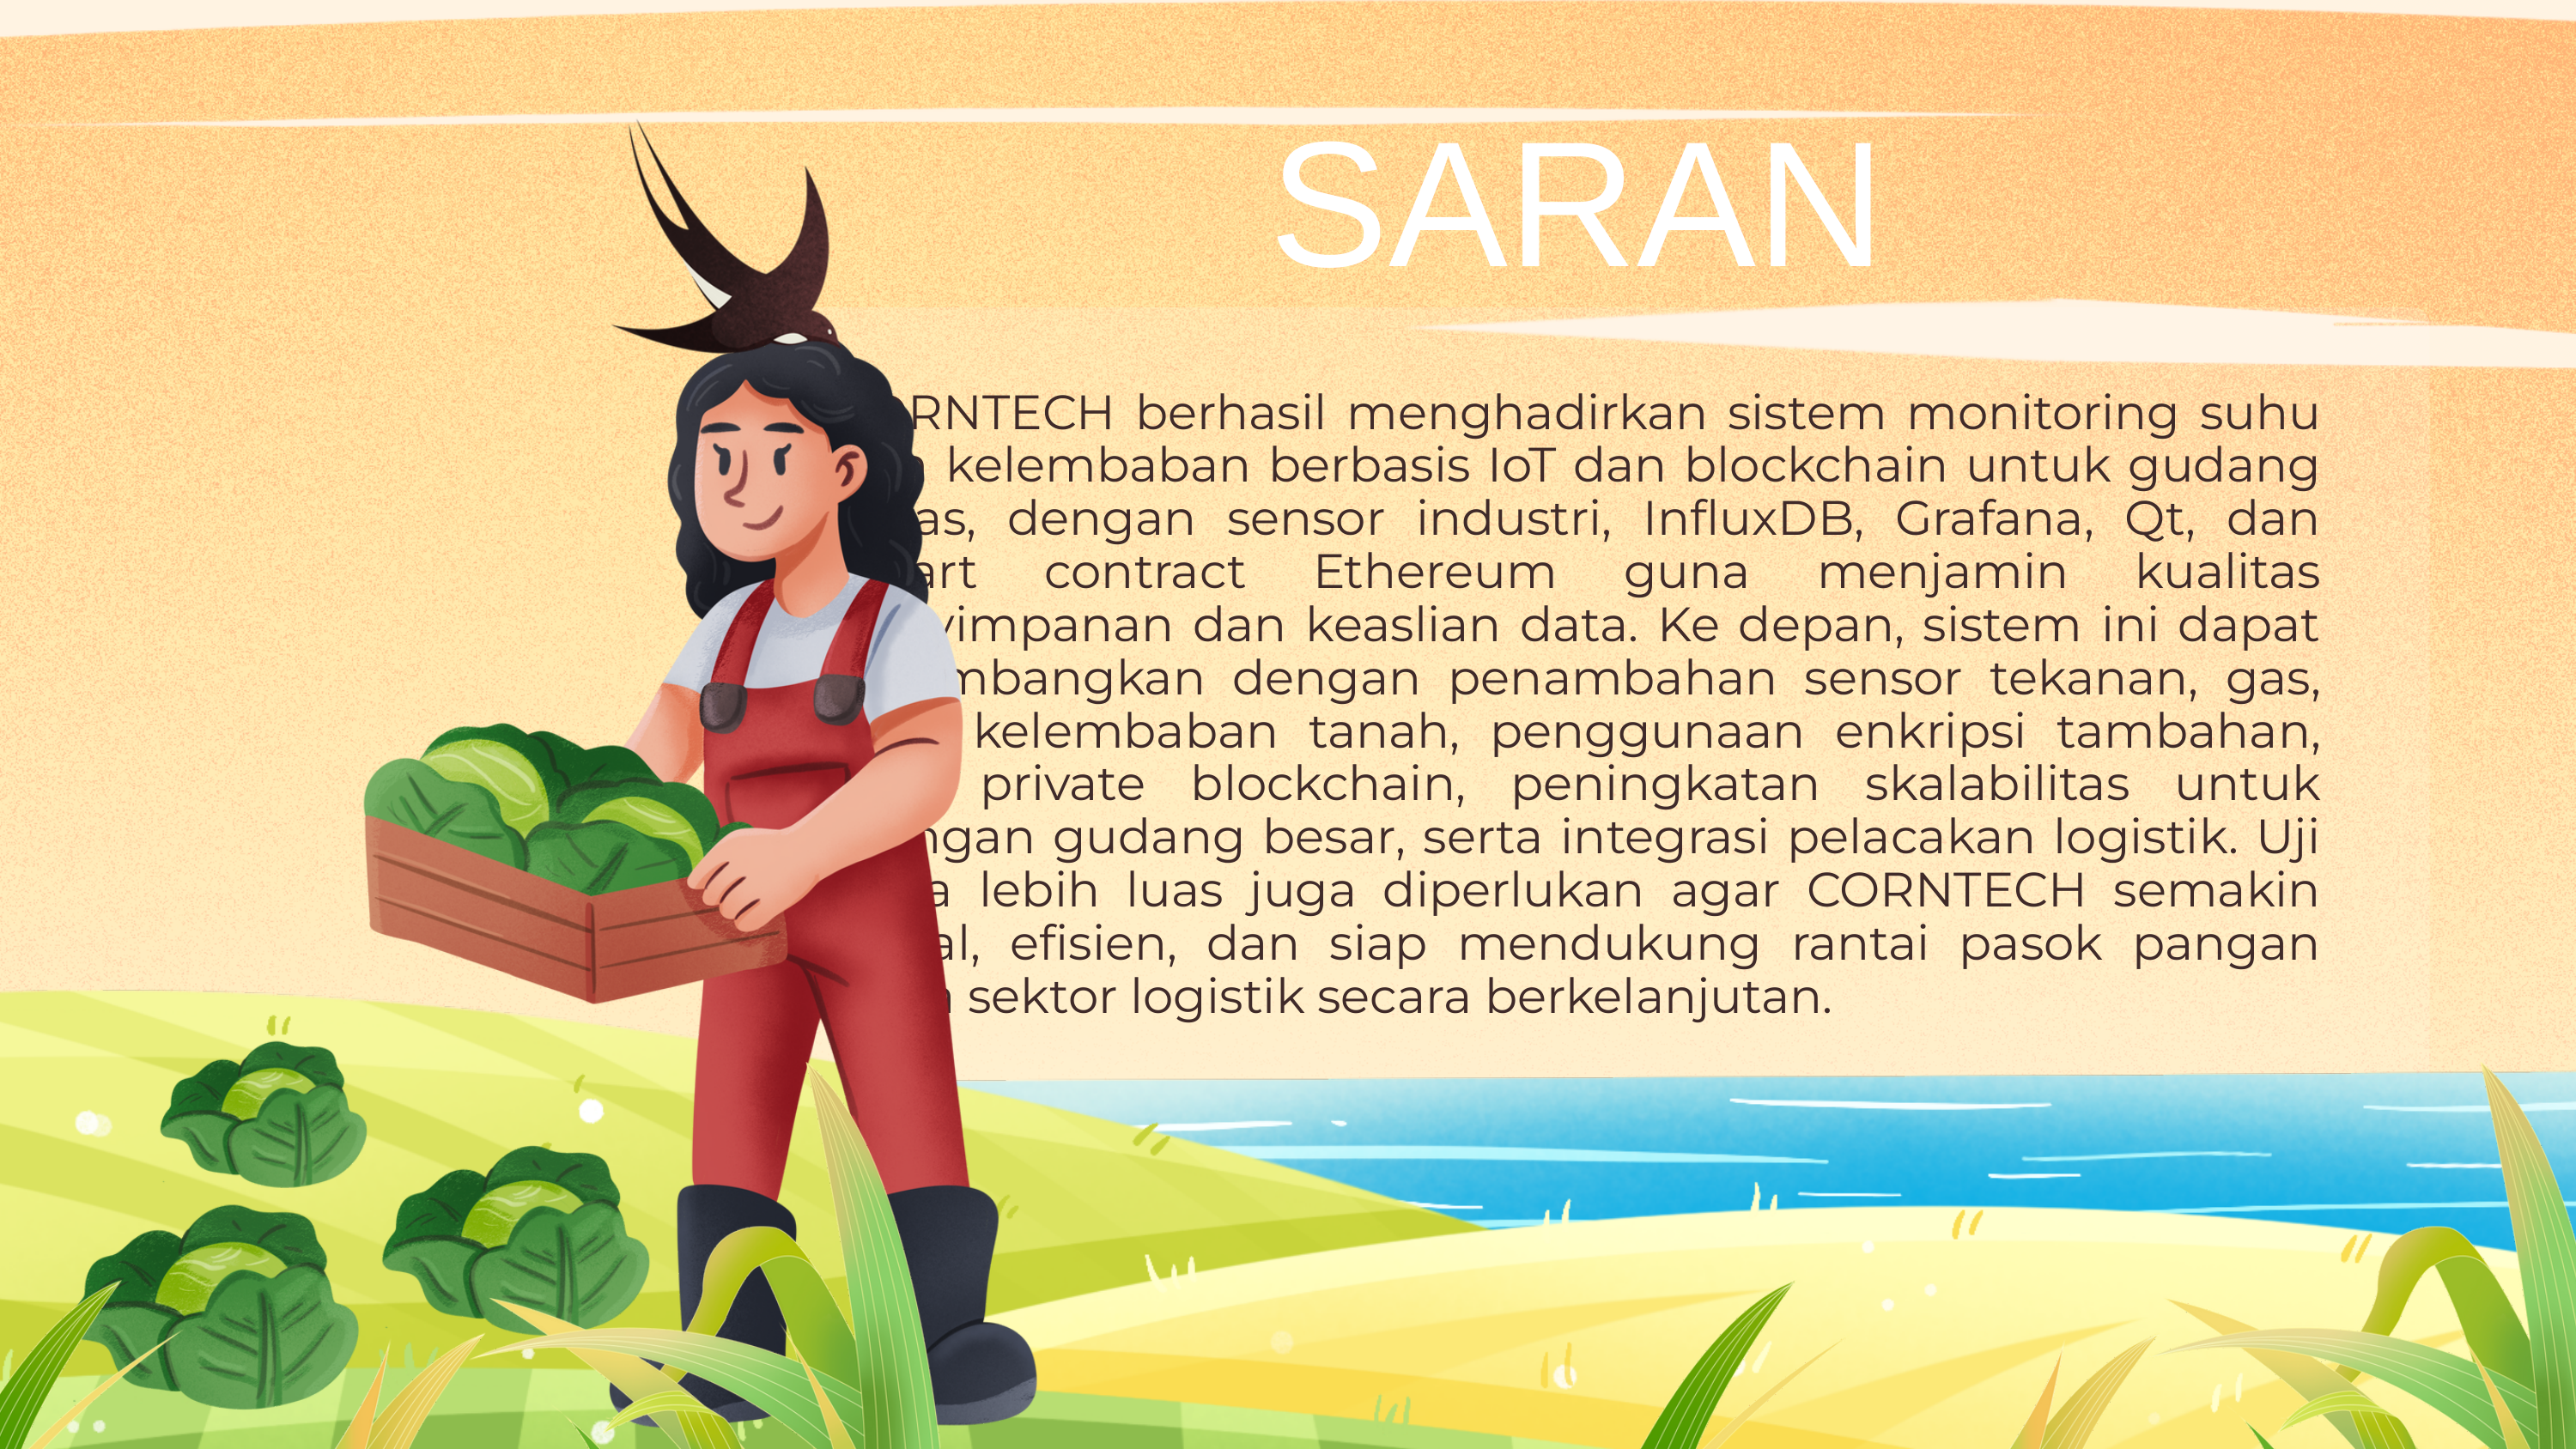

SARAN

CORNTECH berhasil menghadirkan sistem monitoring suhu dan kelembaban berbasis IoT dan blockchain untuk gudang beras, dengan sensor industri, InfluxDB, Grafana, Qt, dan smart contract Ethereum guna menjamin kualitas penyimpanan dan keaslian data. Ke depan, sistem ini dapat dikembangkan dengan penambahan sensor tekanan, gas, atau kelembaban tanah, penggunaan enkripsi tambahan, opsi private blockchain, peningkatan skalabilitas untuk jaringan gudang besar, serta integrasi pelacakan logistik. Uji coba lebih luas juga diperlukan agar CORNTECH semakin andal, efisien, dan siap mendukung rantai pasok pangan serta sektor logistik secara berkelanjutan.